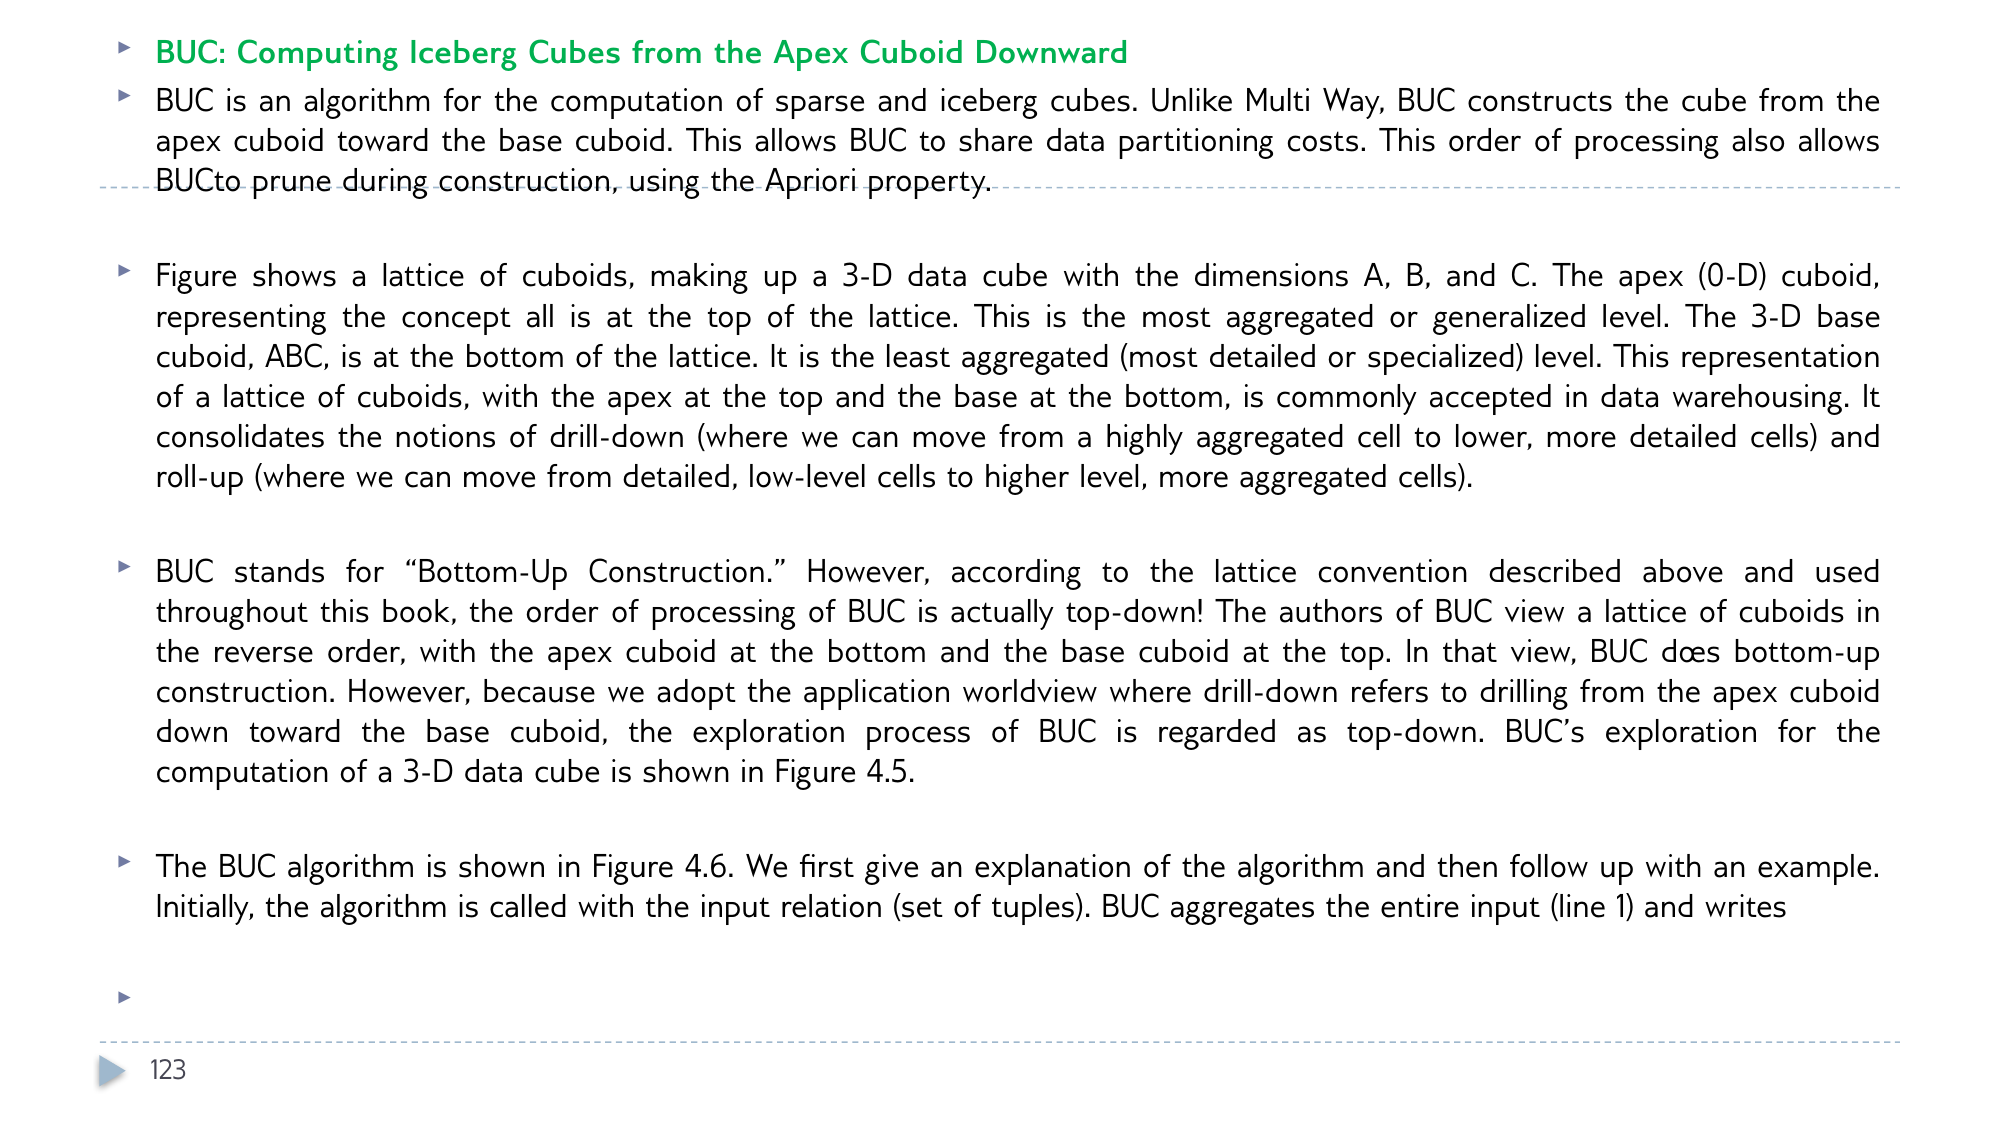

BUC: Computing Iceberg Cubes from the Apex Cuboid Downward
BUC is an algorithm for the computation of sparse and iceberg cubes. Unlike Multi Way, BUC constructs the cube from the apex cuboid toward the base cuboid. This allows BUC to share data partitioning costs. This order of processing also allows BUCto prune during construction, using the Apriori property.

Figure shows a lattice of cuboids, making up a 3-D data cube with the dimensions A, B, and C. The apex (0-D) cuboid, representing the concept all is at the top of the lattice. This is the most aggregated or generalized level. The 3-D base cuboid, ABC, is at the bottom of the lattice. It is the least aggregated (most detailed or specialized) level. This representation of a lattice of cuboids, with the apex at the top and the base at the bottom, is commonly accepted in data warehousing. It consolidates the notions of drill-down (where we can move from a highly aggregated cell to lower, more detailed cells) and roll-up (where we can move from detailed, low-level cells to higher level, more aggregated cells).

BUC stands for “Bottom-Up Construction.” However, according to the lattice convention described above and used throughout this book, the order of processing of BUC is actually top-down! The authors of BUC view a lattice of cuboids in the reverse order, with the apex cuboid at the bottom and the base cuboid at the top. In that view, BUC does bottom-up construction. However, because we adopt the application worldview where drill-down refers to drilling from the apex cuboid down toward the base cuboid, the exploration process of BUC is regarded as top-down. BUC’s exploration for the computation of a 3-D data cube is shown in Figure 4.5.

The BUC algorithm is shown in Figure 4.6. We first give an explanation of the algorithm and then follow up with an example. Initially, the algorithm is called with the input relation (set of tuples). BUC aggregates the entire input (line 1) and writes

123